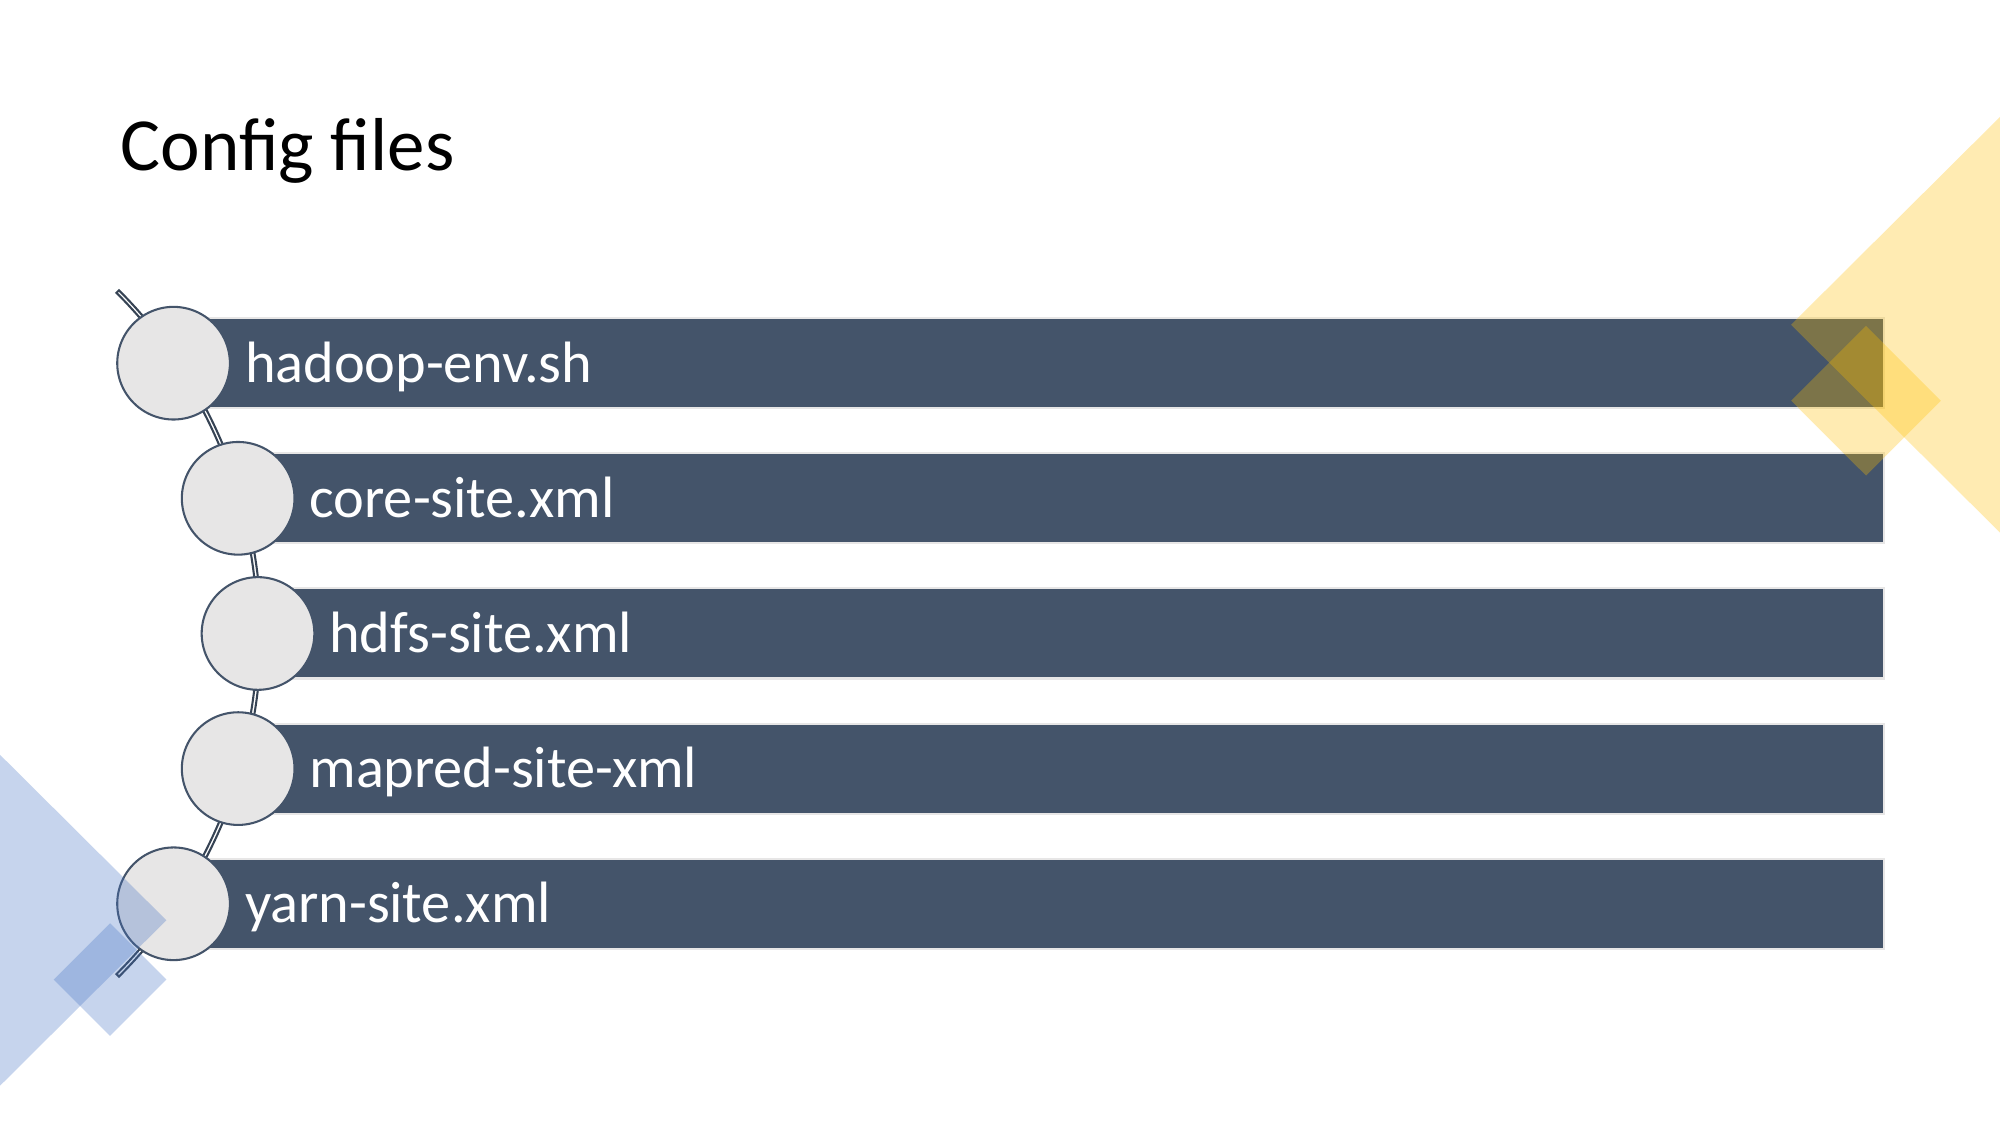

# Config files

hadoop-env.sh
core-site.xml
hdfs-site.xml
mapred-site-xml
yarn-site.xml